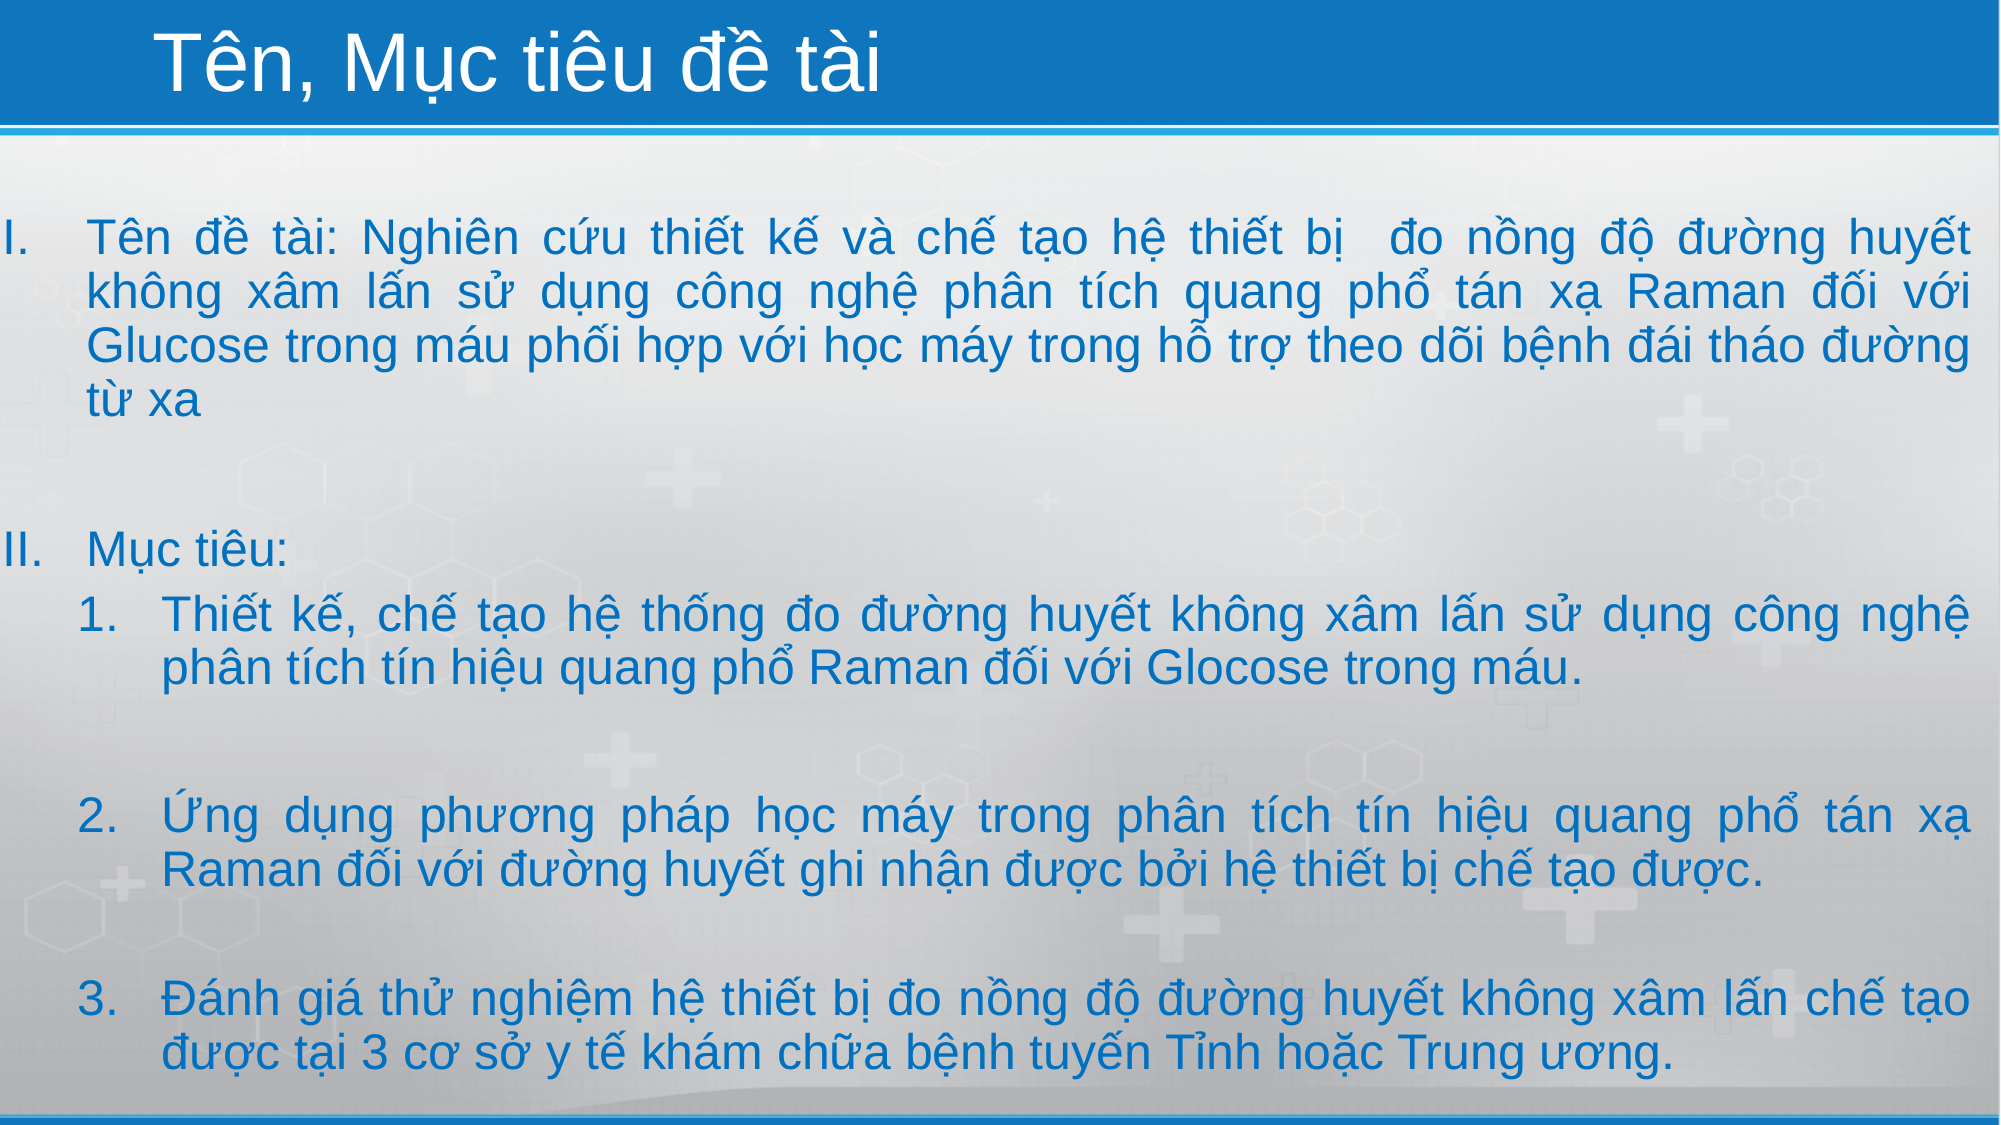

# Tên, Mục tiêu đề tài

Tên đề tài: Nghiên cứu thiết kế và chế tạo hệ thiết bị  đo nồng độ đường huyết không xâm lấn sử dụng công nghệ phân tích quang phổ tán xạ Raman đối với Glucose trong máu phối hợp với học máy trong hỗ trợ theo dõi bệnh đái tháo đường từ xa

Mục tiêu:
Thiết kế, chế tạo hệ thống đo đường huyết không xâm lấn sử dụng công nghệ phân tích tín hiệu quang phổ Raman đối với Glocose trong máu.

Ứng dụng phương pháp học máy trong phân tích tín hiệu quang phổ tán xạ Raman đối với đường huyết ghi nhận được bởi hệ thiết bị chế tạo được.

Đánh giá thử nghiệm hệ thiết bị đo nồng độ đường huyết không xâm lấn chế tạo được tại 3 cơ sở y tế khám chữa bệnh tuyến Tỉnh hoặc Trung ương.